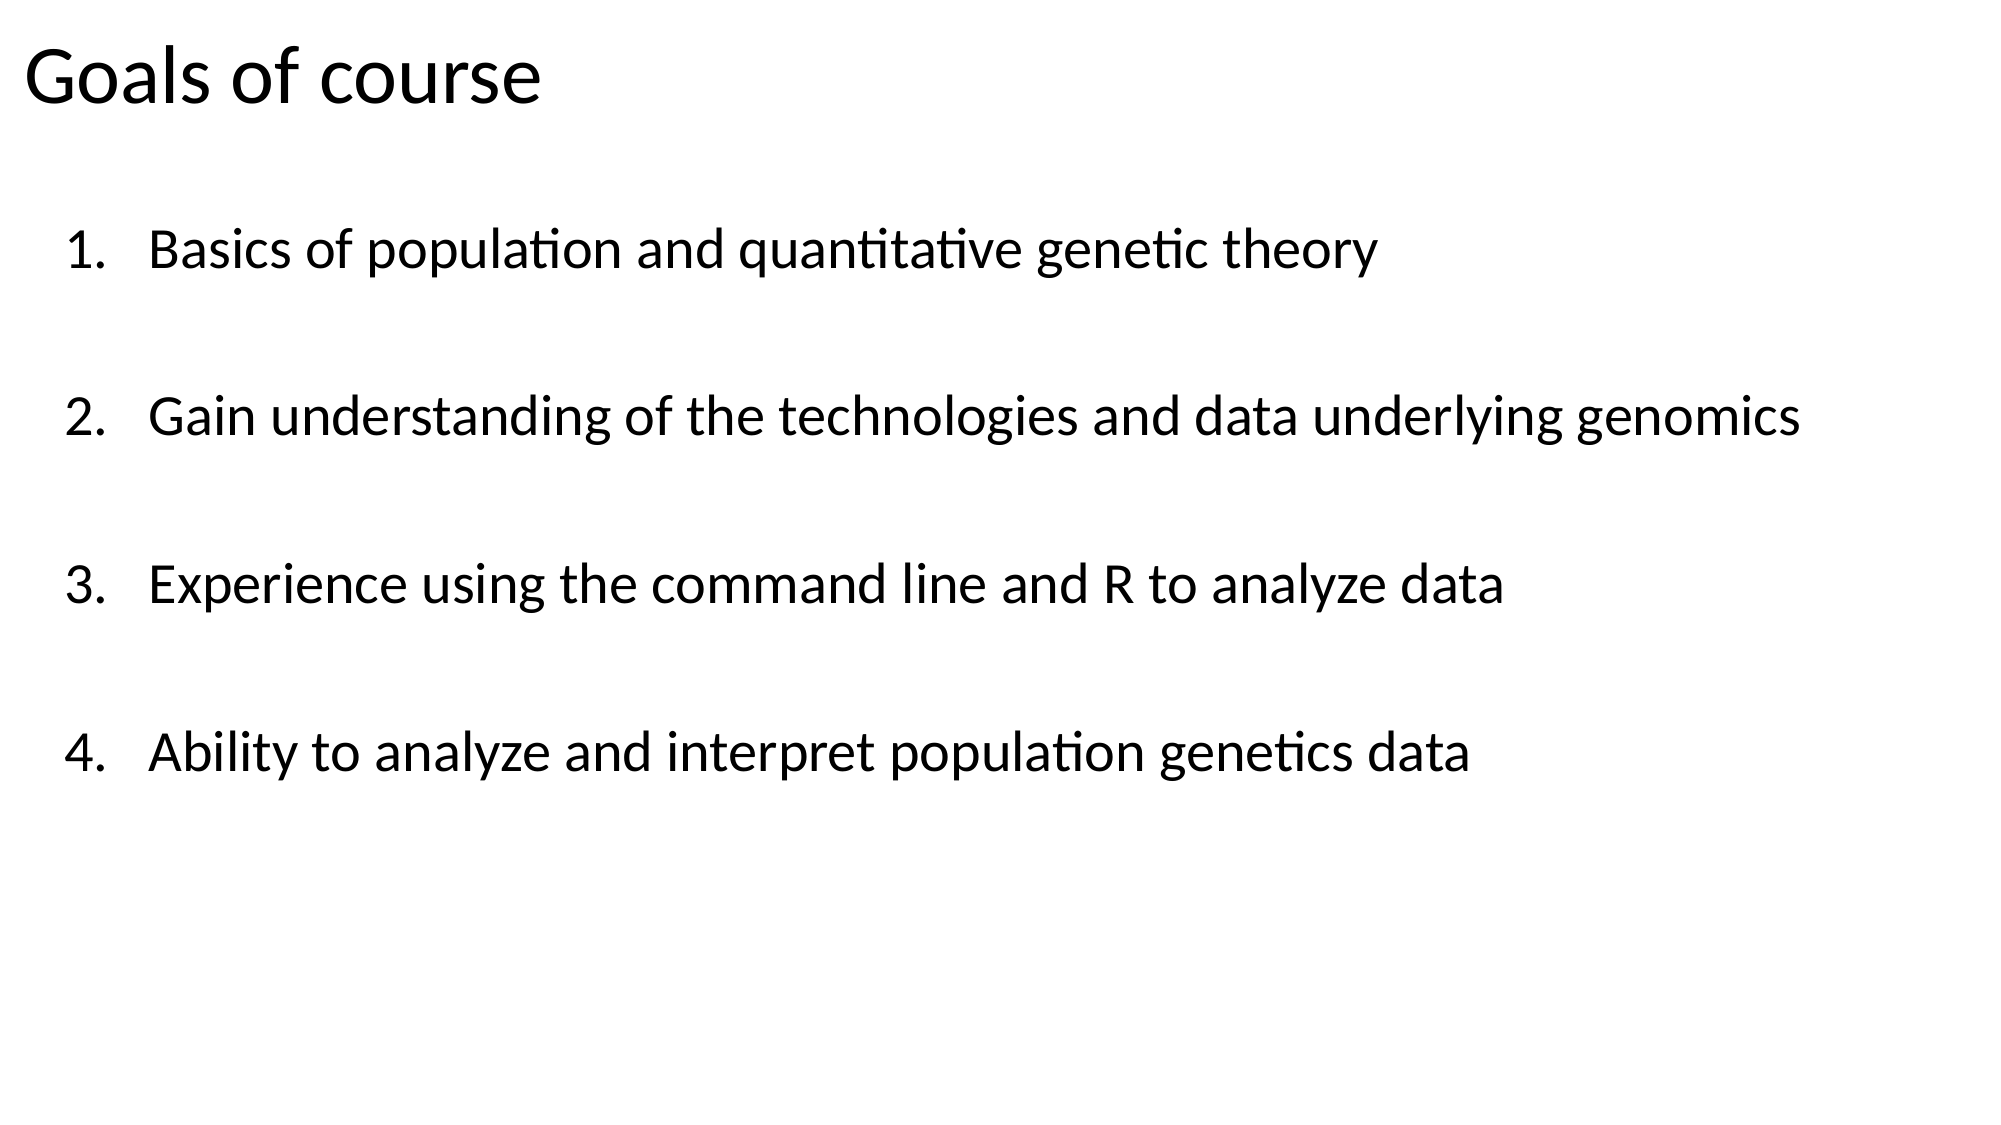

# Goals of course
Basics of population and quantitative genetic theory

Gain understanding of the technologies and data underlying genomics

Experience using the command line and R to analyze data

Ability to analyze and interpret population genetics data